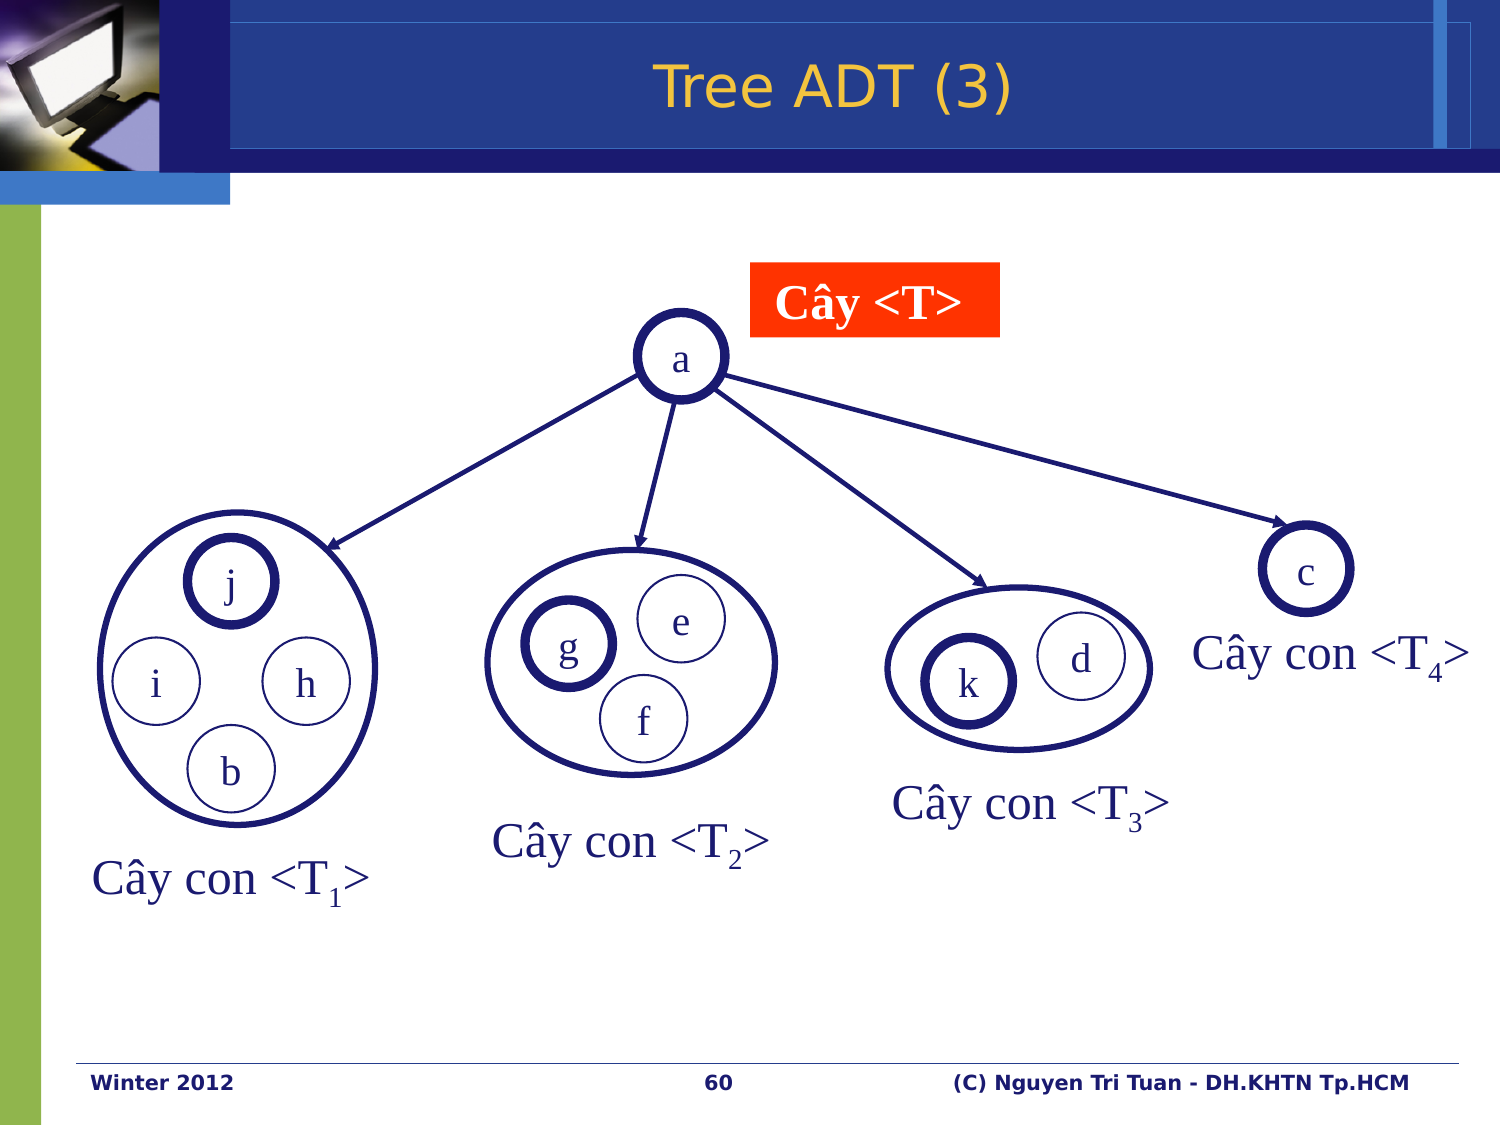

# Tree ADT (3)
Cây <T>
a

c
j

e

g
d
Cây con <T4>
i
h
k
f
b
Cây con <T3>
Cây con <T2>
Cây con <T1>
Winter 2012
60
(C) Nguyen Tri Tuan - DH.KHTN Tp.HCM